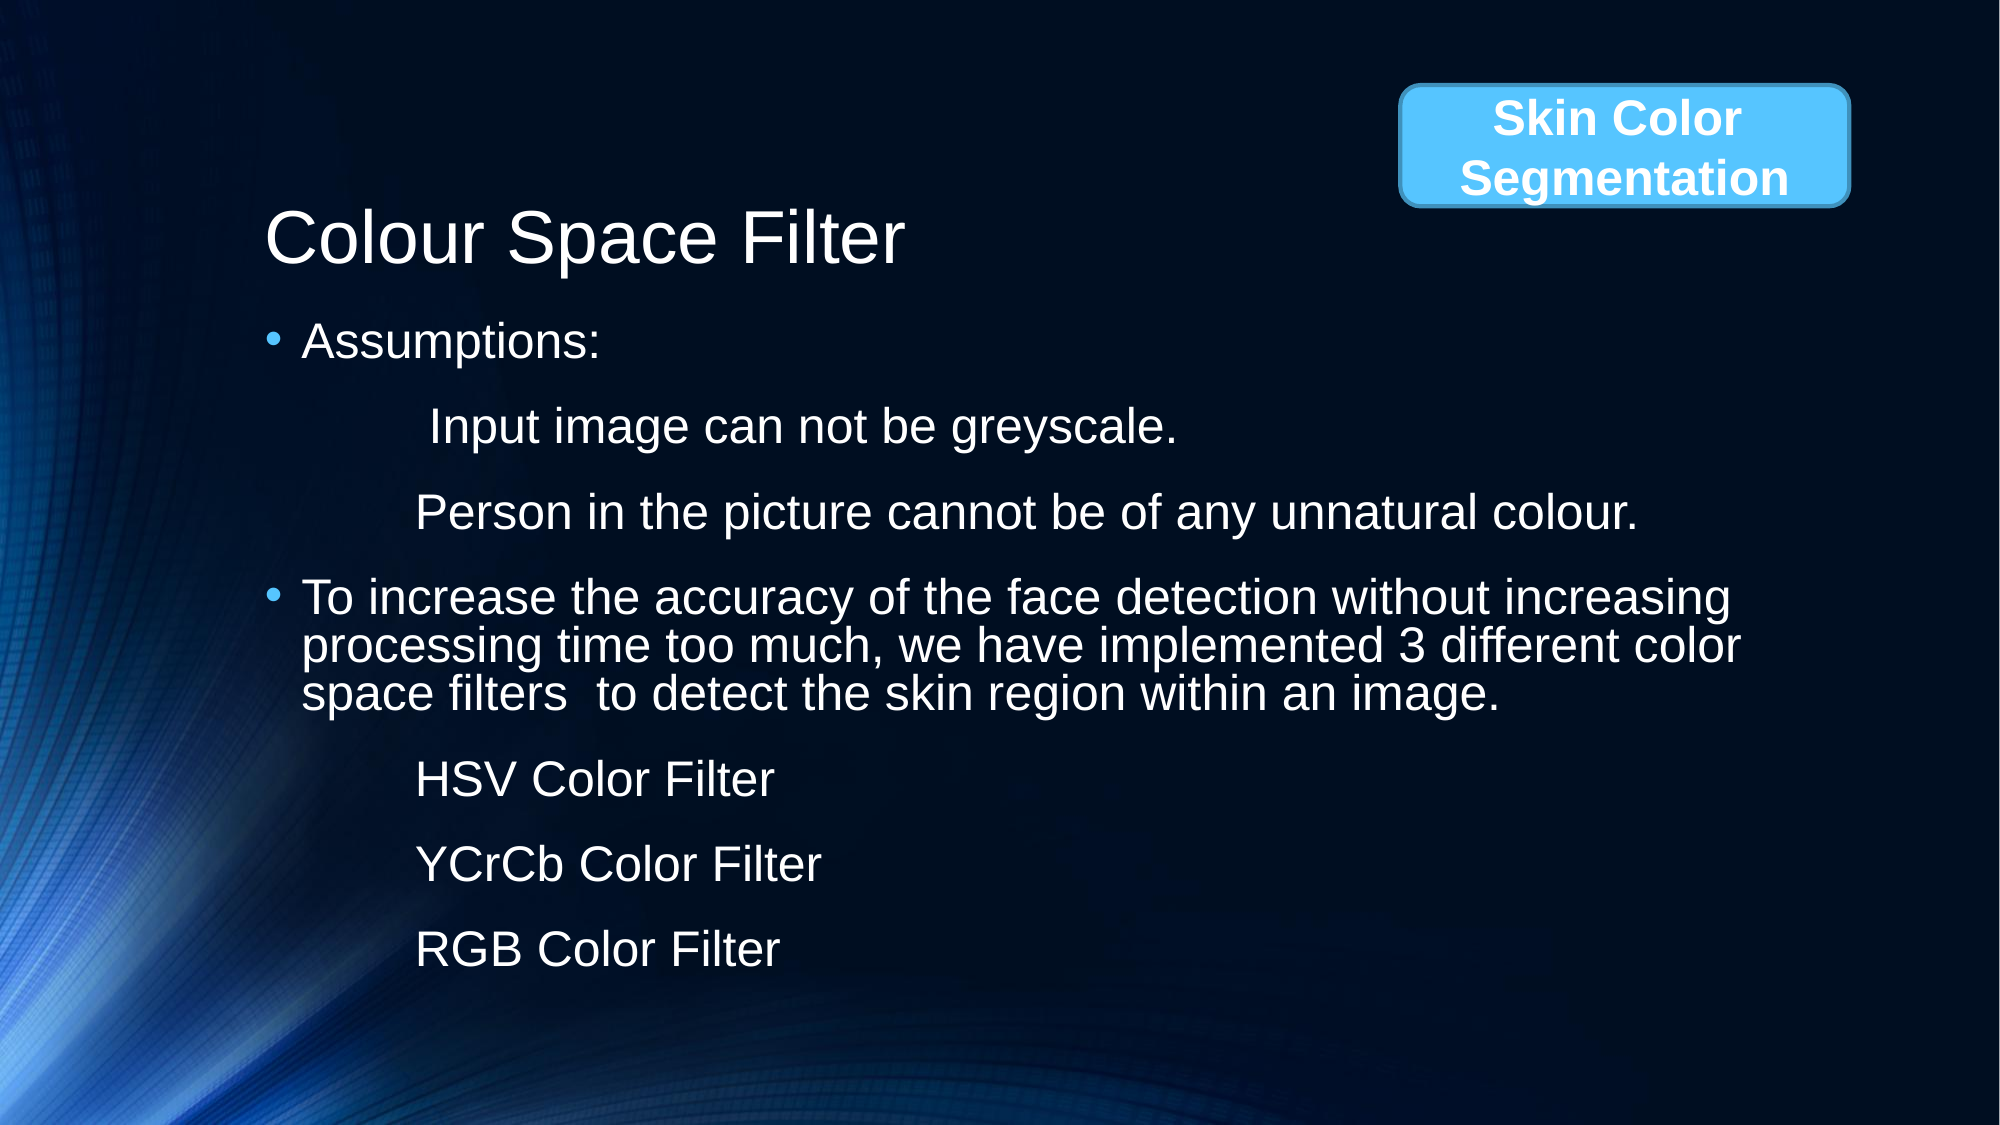

# Colour Space Filter
Skin Color
Segmentation
Assumptions:
	 Input image can not be greyscale.
	Person in the picture cannot be of any unnatural colour.
To increase the accuracy of the face detection without increasing processing time too much, we have implemented 3 different color space filters  to detect the skin region within an image.
	HSV Color Filter
	YCrCb Color Filter
	RGB Color Filter